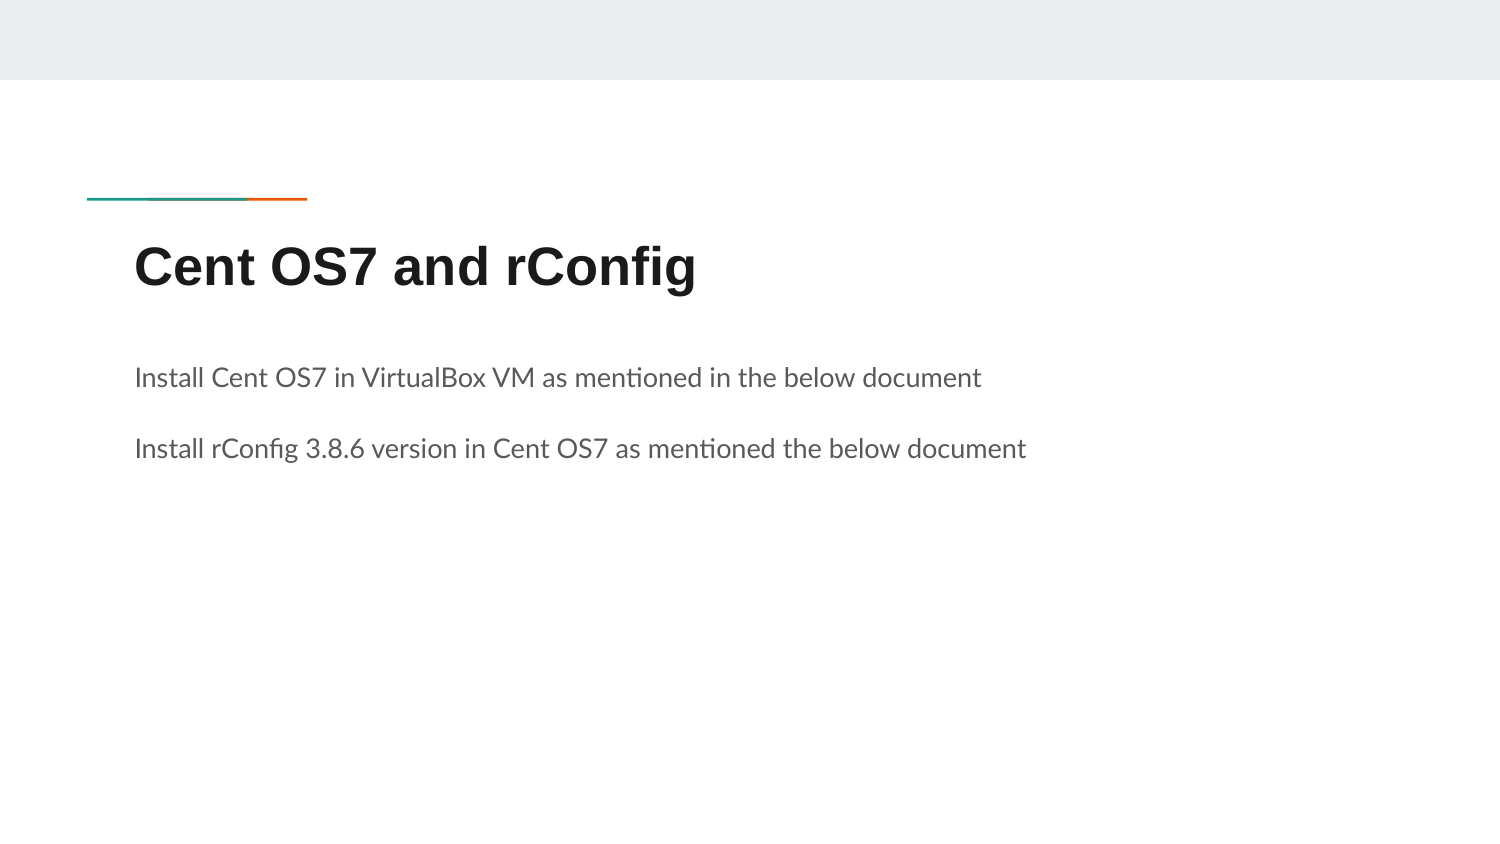

# Cent OS7 and rConfig
Install Cent OS7 in VirtualBox VM as mentioned in the below document
Install rConfig 3.8.6 version in Cent OS7 as mentioned the below document